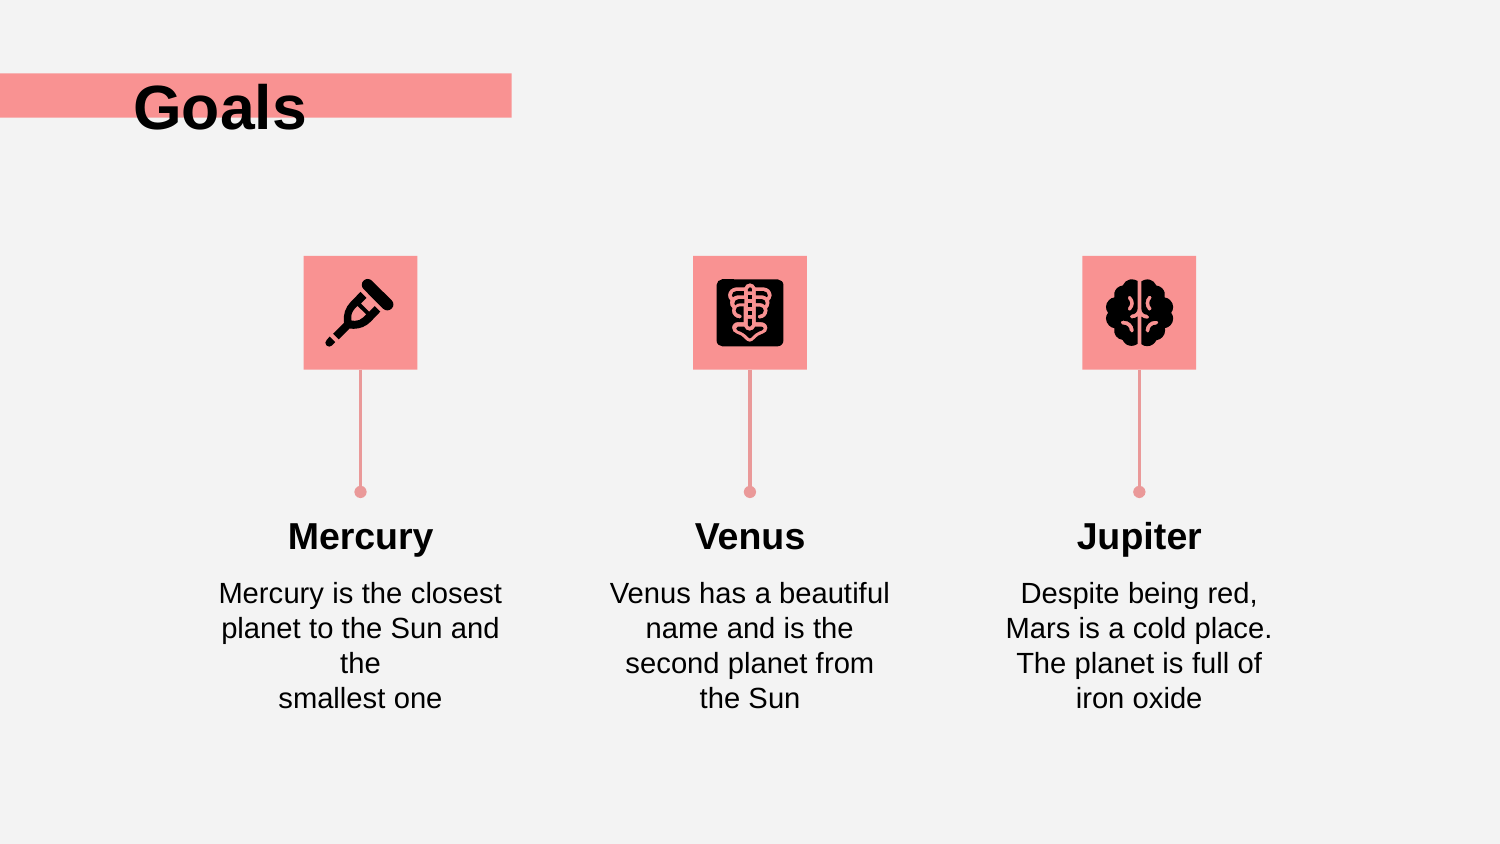

Goals

# Mercury
Venus
Jupiter
Mercury is the closest planet to the Sun and the
smallest one
Venus has a beautiful name and is the second planet from the Sun
Despite being red, Mars is a cold place. The planet is full of iron oxide